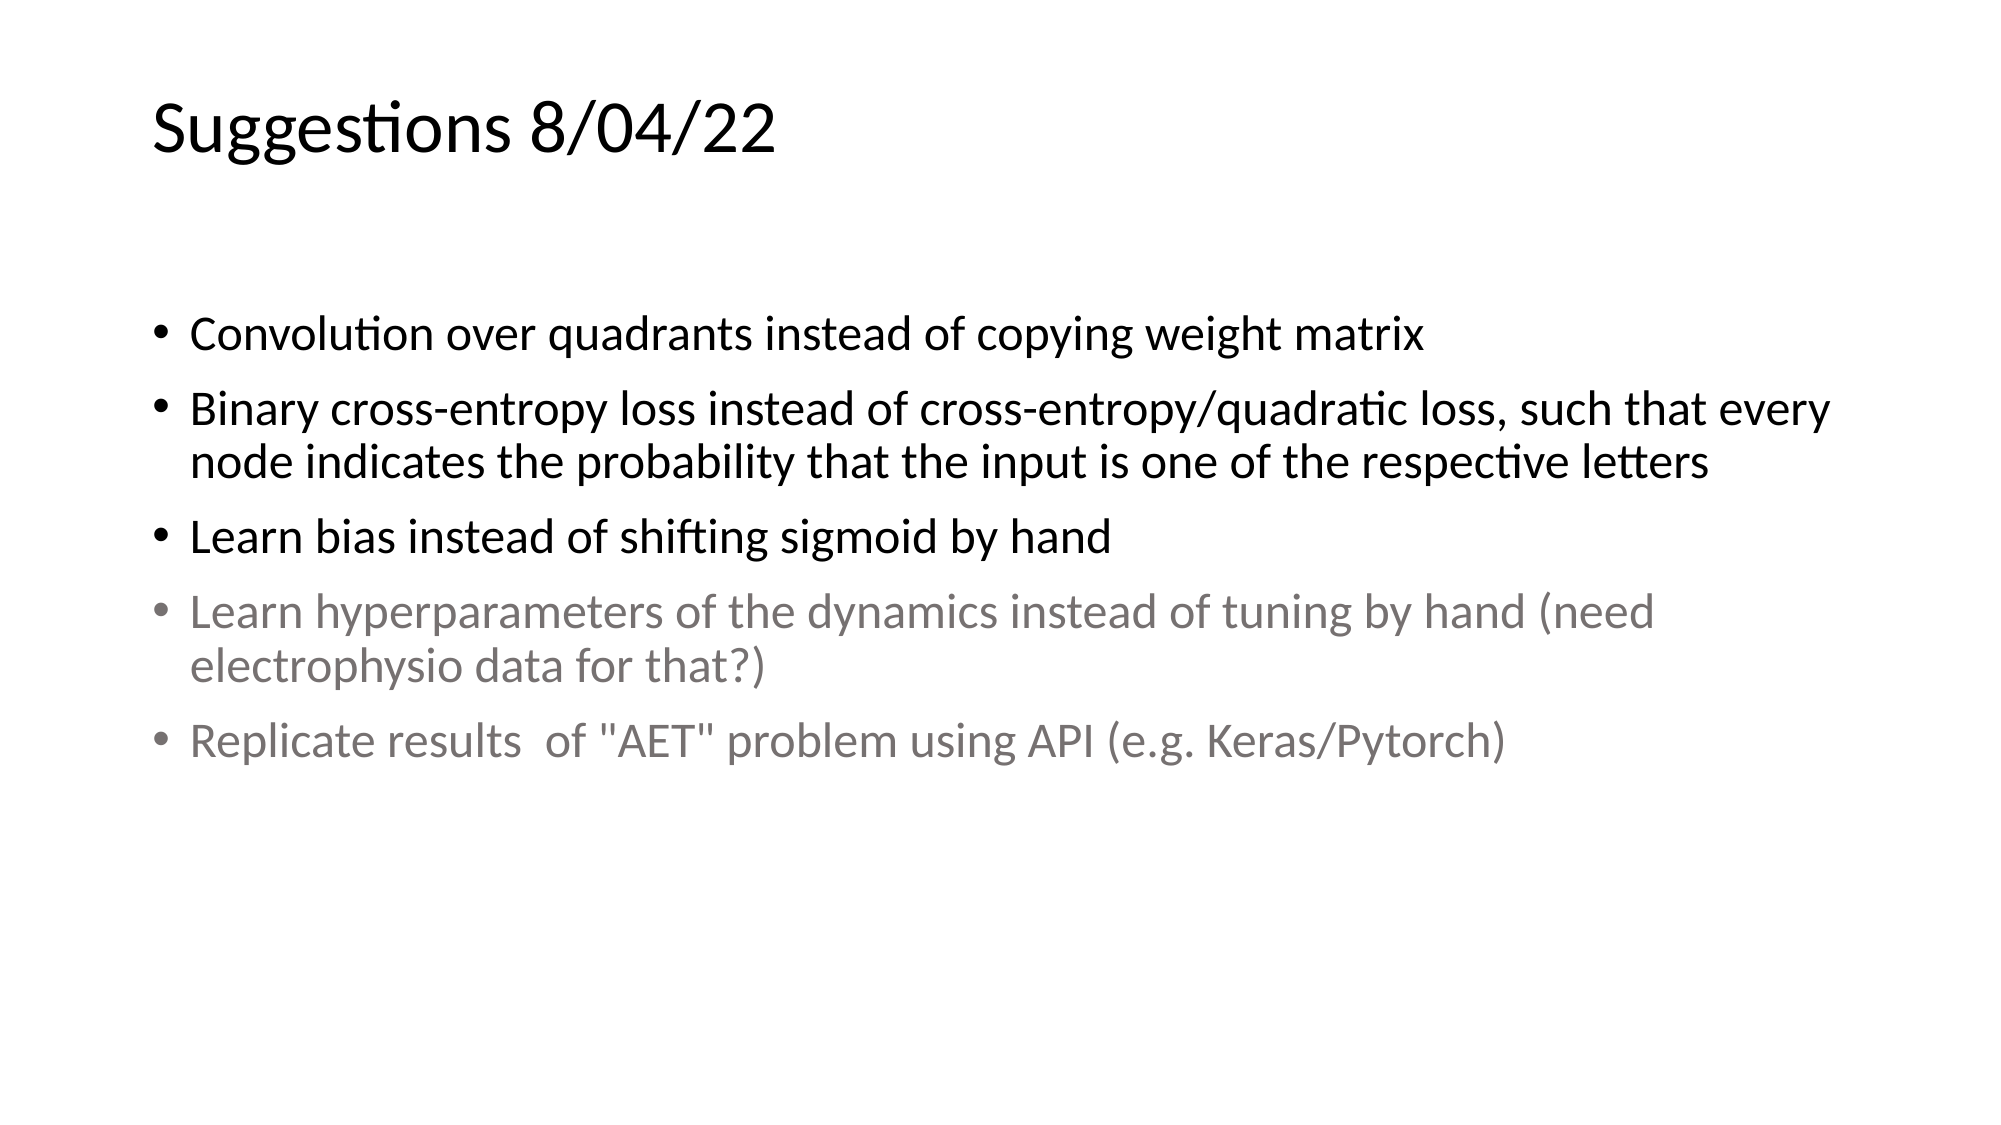

# Suggestions 8/04/22
Convolution over quadrants instead of copying weight matrix
Binary cross-entropy loss instead of cross-entropy/quadratic loss, such that every node indicates the probability that the input is one of the respective letters
Learn bias instead of shifting sigmoid by hand
Learn hyperparameters of the dynamics instead of tuning by hand (need electrophysio data for that?)
Replicate results  of "AET" problem using API (e.g. Keras/Pytorch)